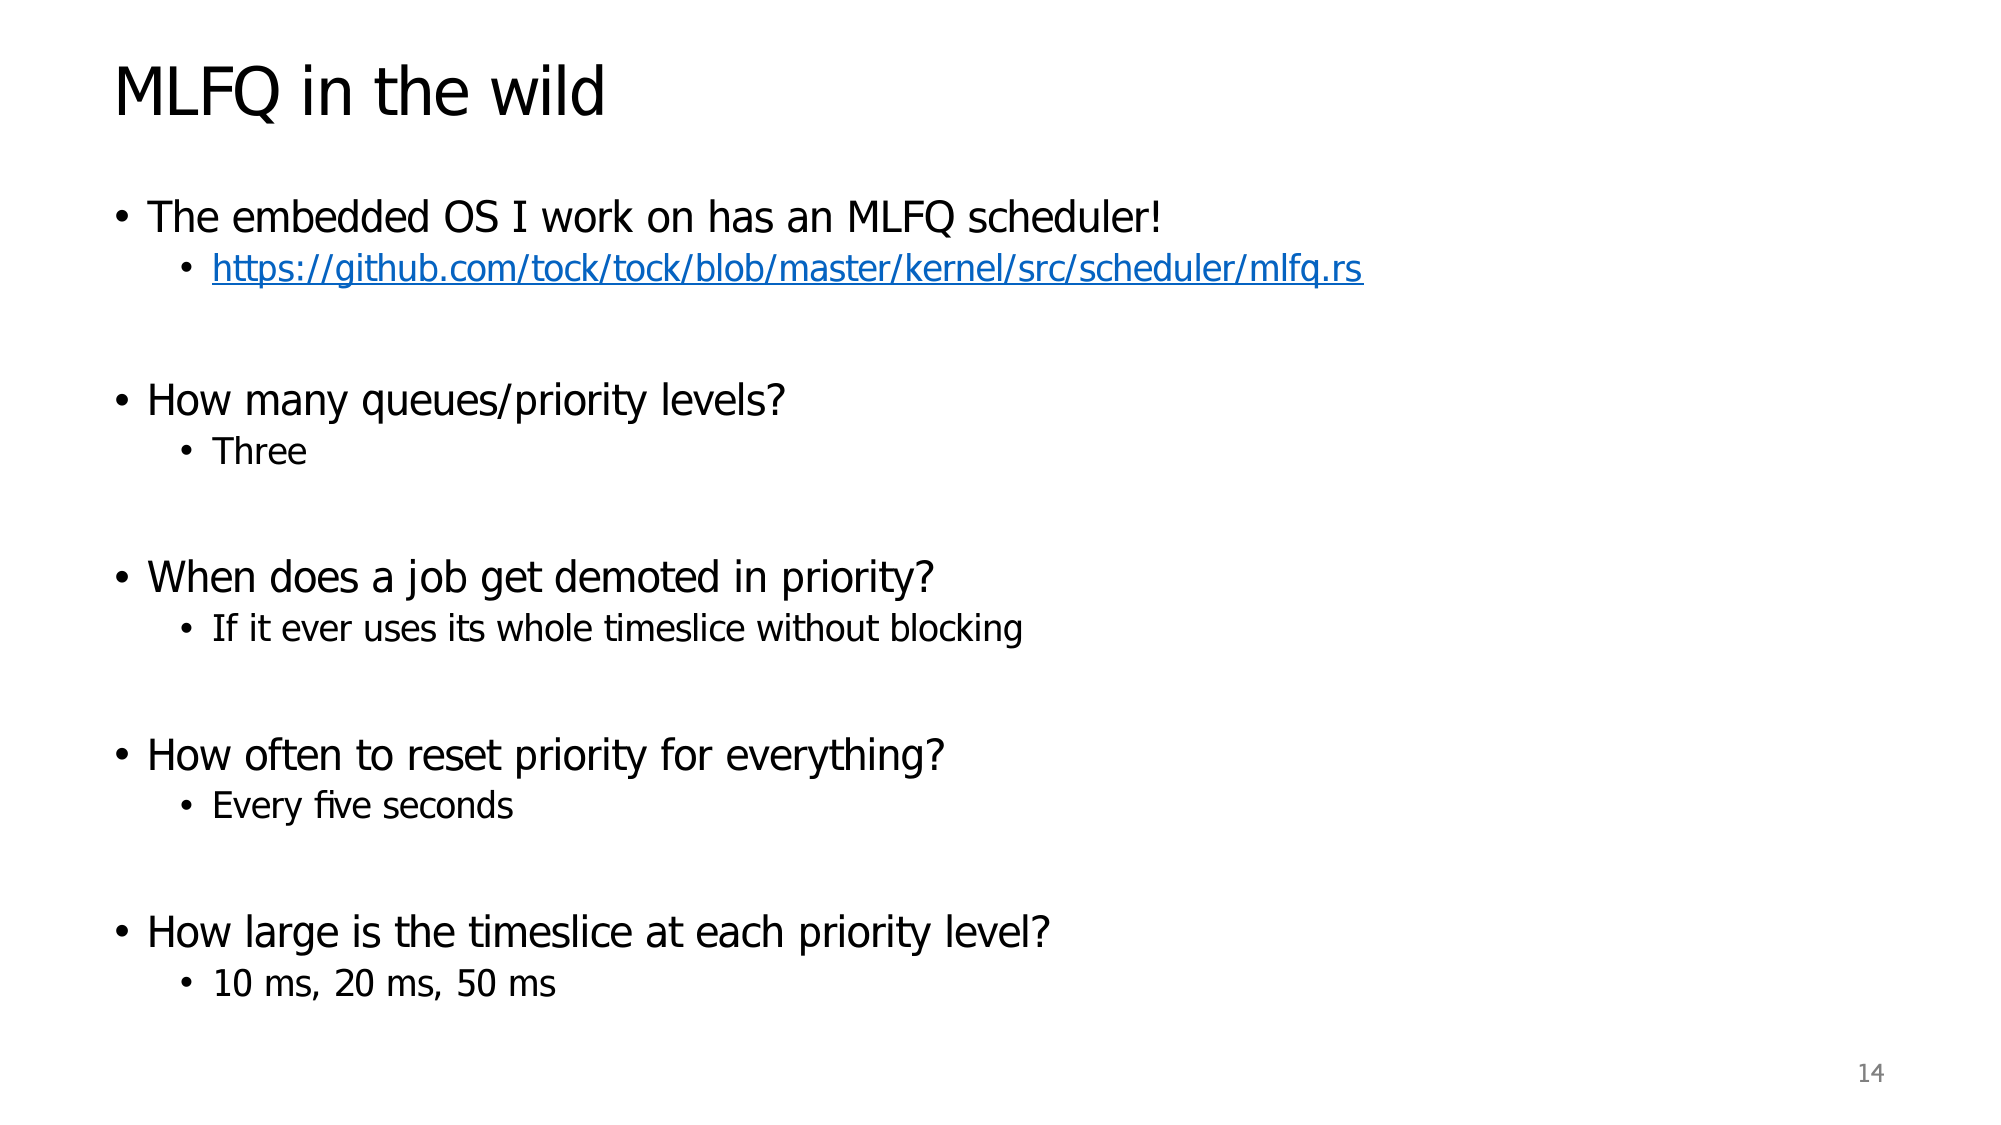

# MLFQ in the wild
The embedded OS I work on has an MLFQ scheduler!
https://github.com/tock/tock/blob/master/kernel/src/scheduler/mlfq.rs

How many queues/priority levels?
Three

When does a job get demoted in priority?
If it ever uses its whole timeslice without blocking

How often to reset priority for everything?
Every five seconds

How large is the timeslice at each priority level?
10 ms, 20 ms, 50 ms
14